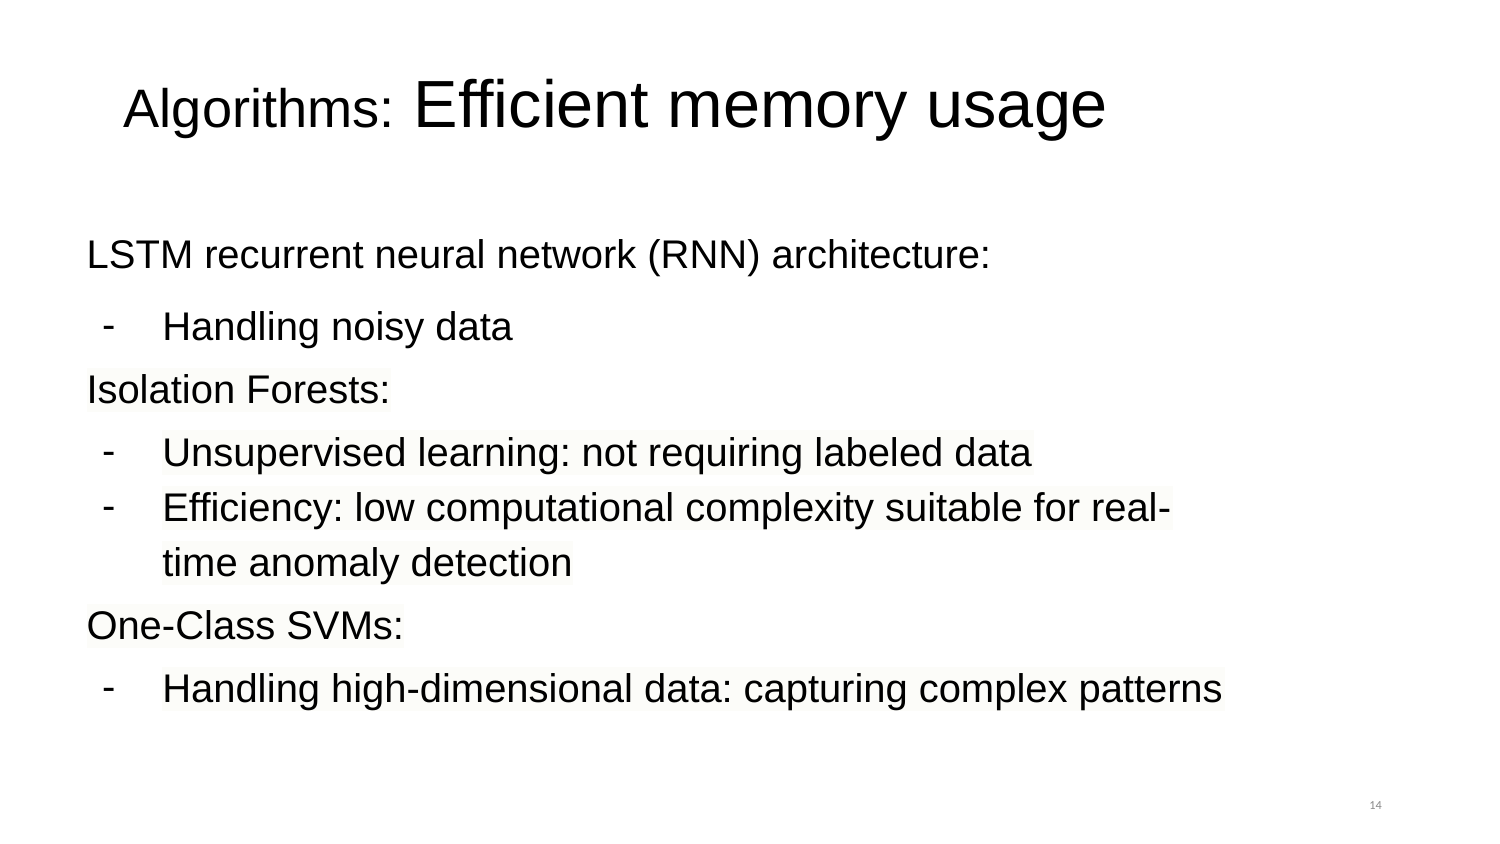

# Algorithms: Efficient memory usage
LSTM recurrent neural network (RNN) architecture:
Handling noisy data
Isolation Forests:
Unsupervised learning: not requiring labeled data
Efficiency: low computational complexity suitable for real-time anomaly detection
One-Class SVMs:
Handling high-dimensional data: capturing complex patterns

14